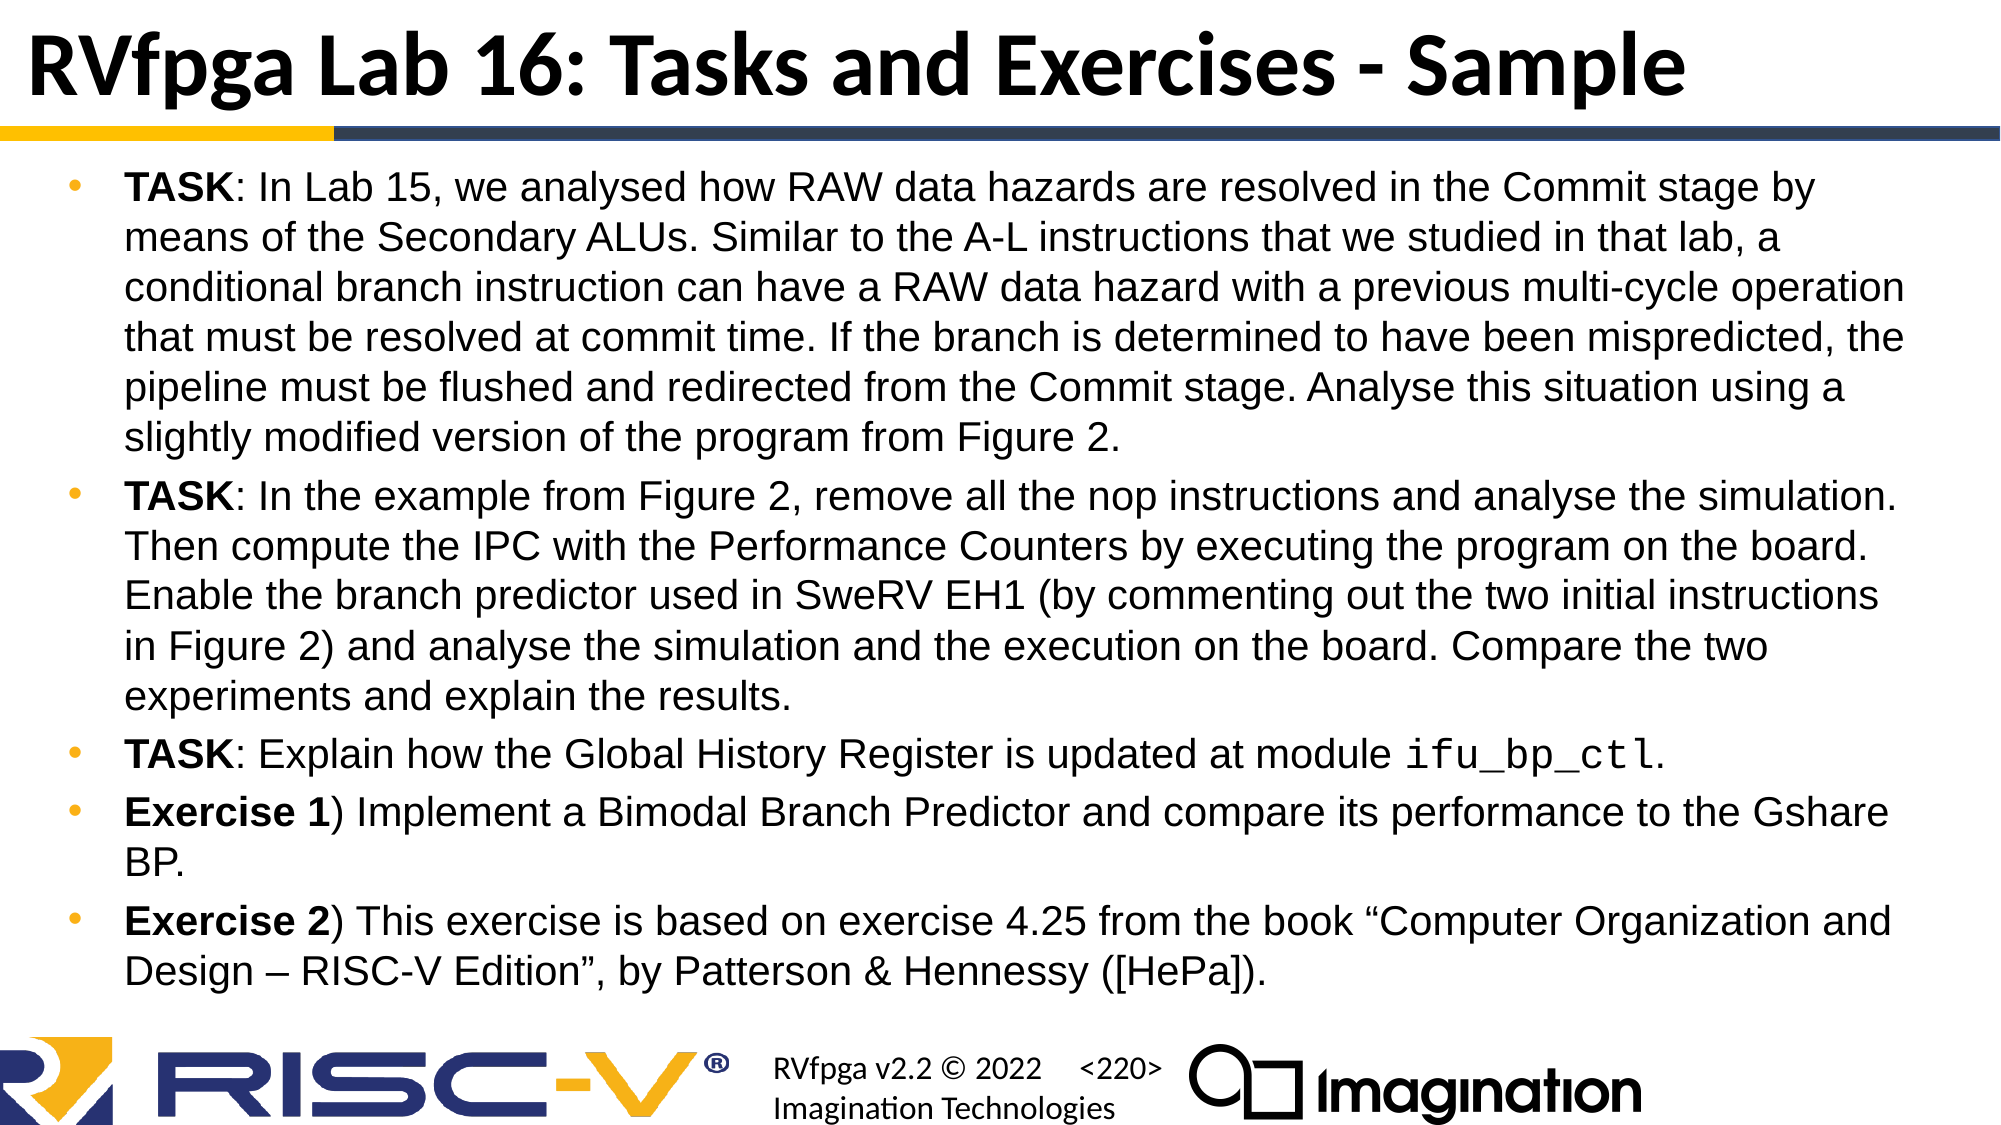

# RVfpga Lab 16: Tasks and Exercises - Sample
TASK: In Lab 15, we analysed how RAW data hazards are resolved in the Commit stage by means of the Secondary ALUs. Similar to the A-L instructions that we studied in that lab, a conditional branch instruction can have a RAW data hazard with a previous multi-cycle operation that must be resolved at commit time. If the branch is determined to have been mispredicted, the pipeline must be flushed and redirected from the Commit stage. Analyse this situation using a slightly modified version of the program from Figure 2.
TASK: In the example from Figure 2, remove all the nop instructions and analyse the simulation. Then compute the IPC with the Performance Counters by executing the program on the board. Enable the branch predictor used in SweRV EH1 (by commenting out the two initial instructions in Figure 2) and analyse the simulation and the execution on the board. Compare the two experiments and explain the results.
TASK: Explain how the Global History Register is updated at module ifu_bp_ctl.
Exercise 1) Implement a Bimodal Branch Predictor and compare its performance to the Gshare BP.
Exercise 2) This exercise is based on exercise 4.25 from the book “Computer Organization and Design – RISC-V Edition”, by Patterson & Hennessy ([HePa]).